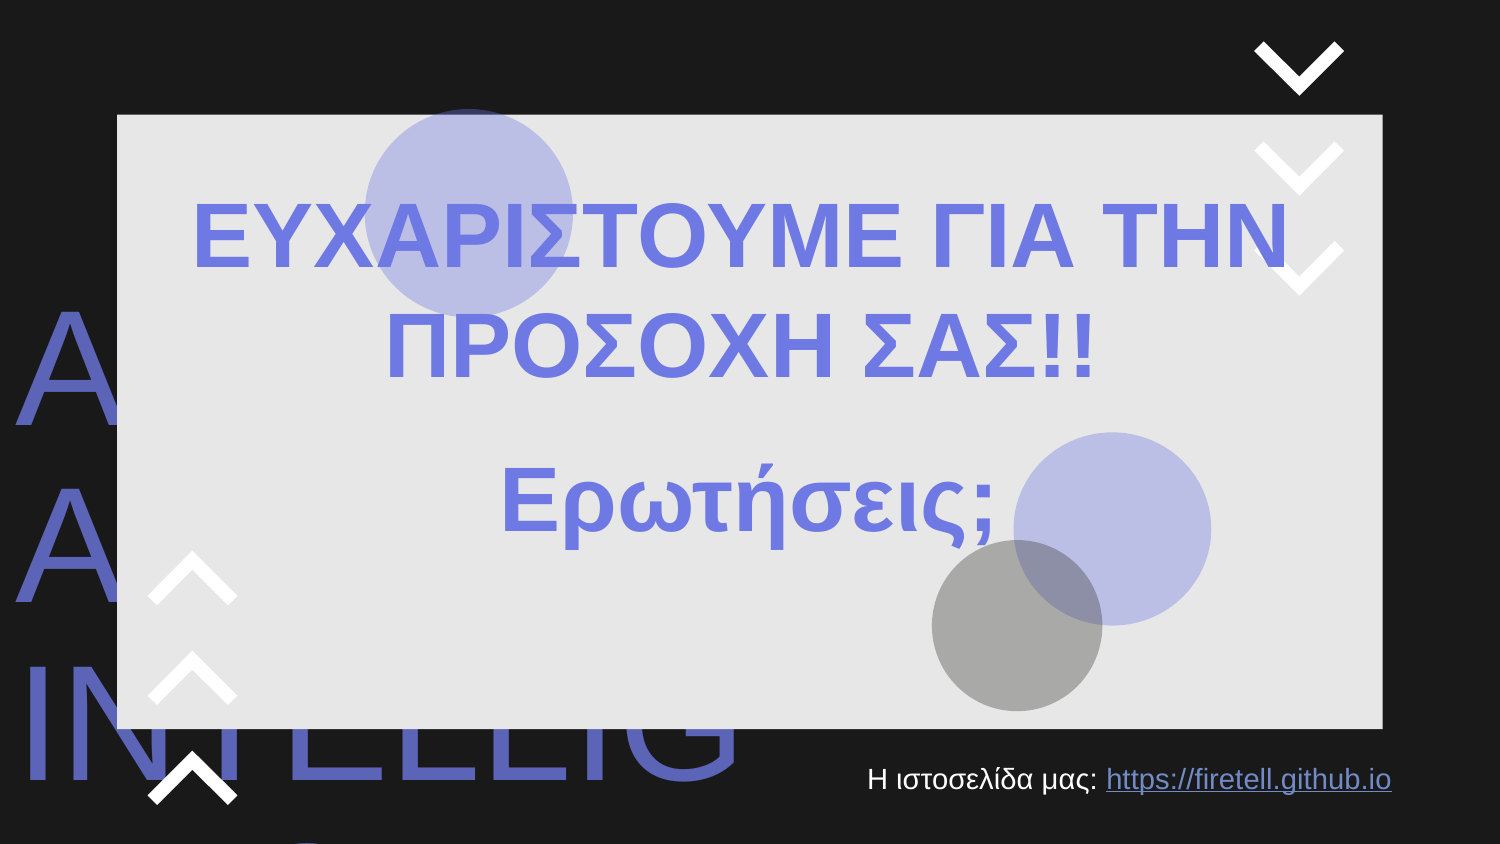

ΕΥΧΑΡΙΣΤΟΥΜΕ ΓΙΑ ΤΗΝ ΠΡΟΣΟΧΗ ΣΑΣ!!
Ερωτήσεις;

Η ιστοσελίδα μας: https://firetell.github.io